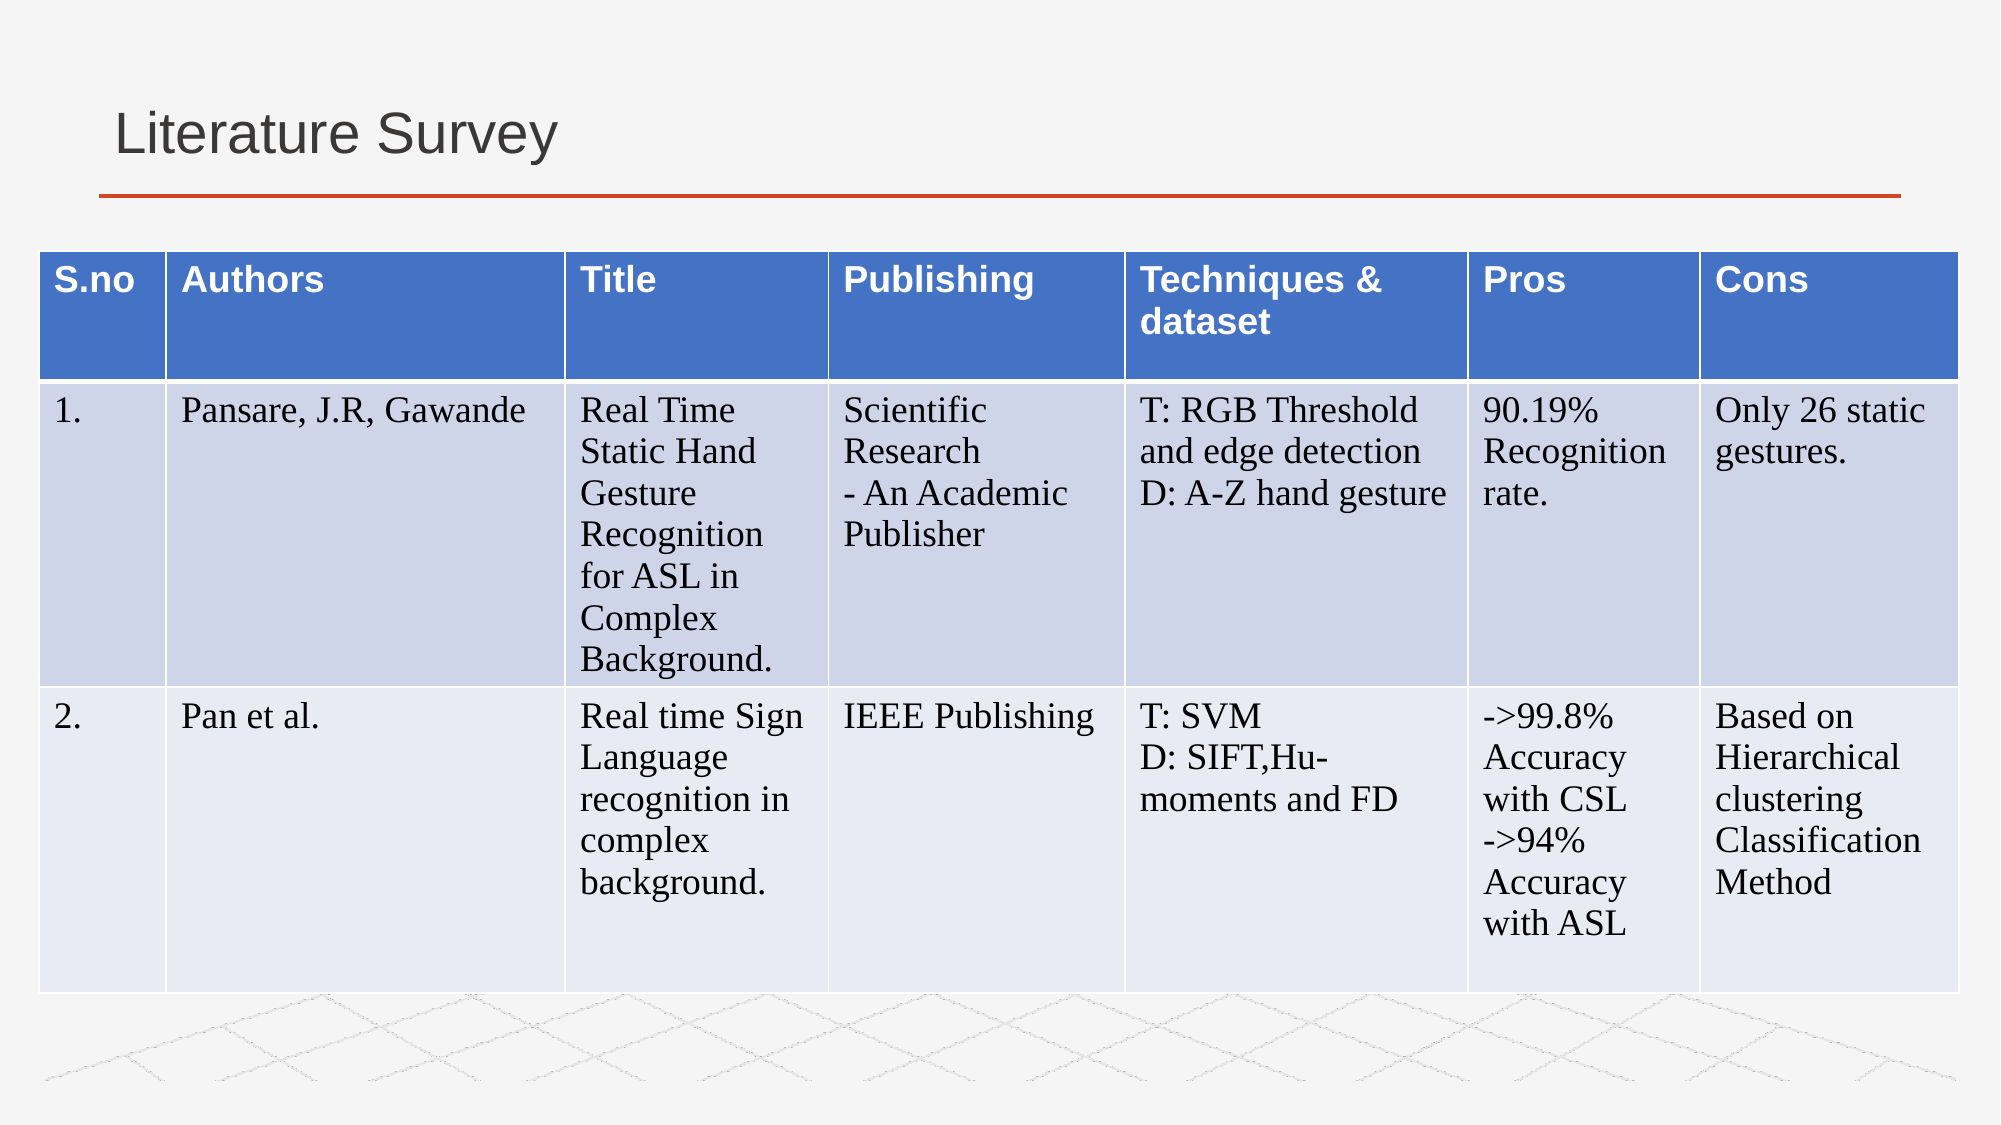

# Literature Survey
| S.no | Authors | Title | Publishing | Techniques & dataset | Pros | Cons |
| --- | --- | --- | --- | --- | --- | --- |
| 1. | Pansare, J.R, Gawande | Real Time Static Hand Gesture Recognition for ASL in Complex Background. | Scientific Research - An Academic Publisher | T: RGB Threshold and edge detection D: A-Z hand gesture | 90.19% Recognition rate. | Only 26 static gestures. |
| 2. | Pan et al. | Real time Sign Language recognition in complex background. | IEEE Publishing | T: SVM D: SIFT,Hu-moments and FD | ->99.8% Accuracy with CSL ->94% Accuracy with ASL | Based on Hierarchical clustering Classification Method |